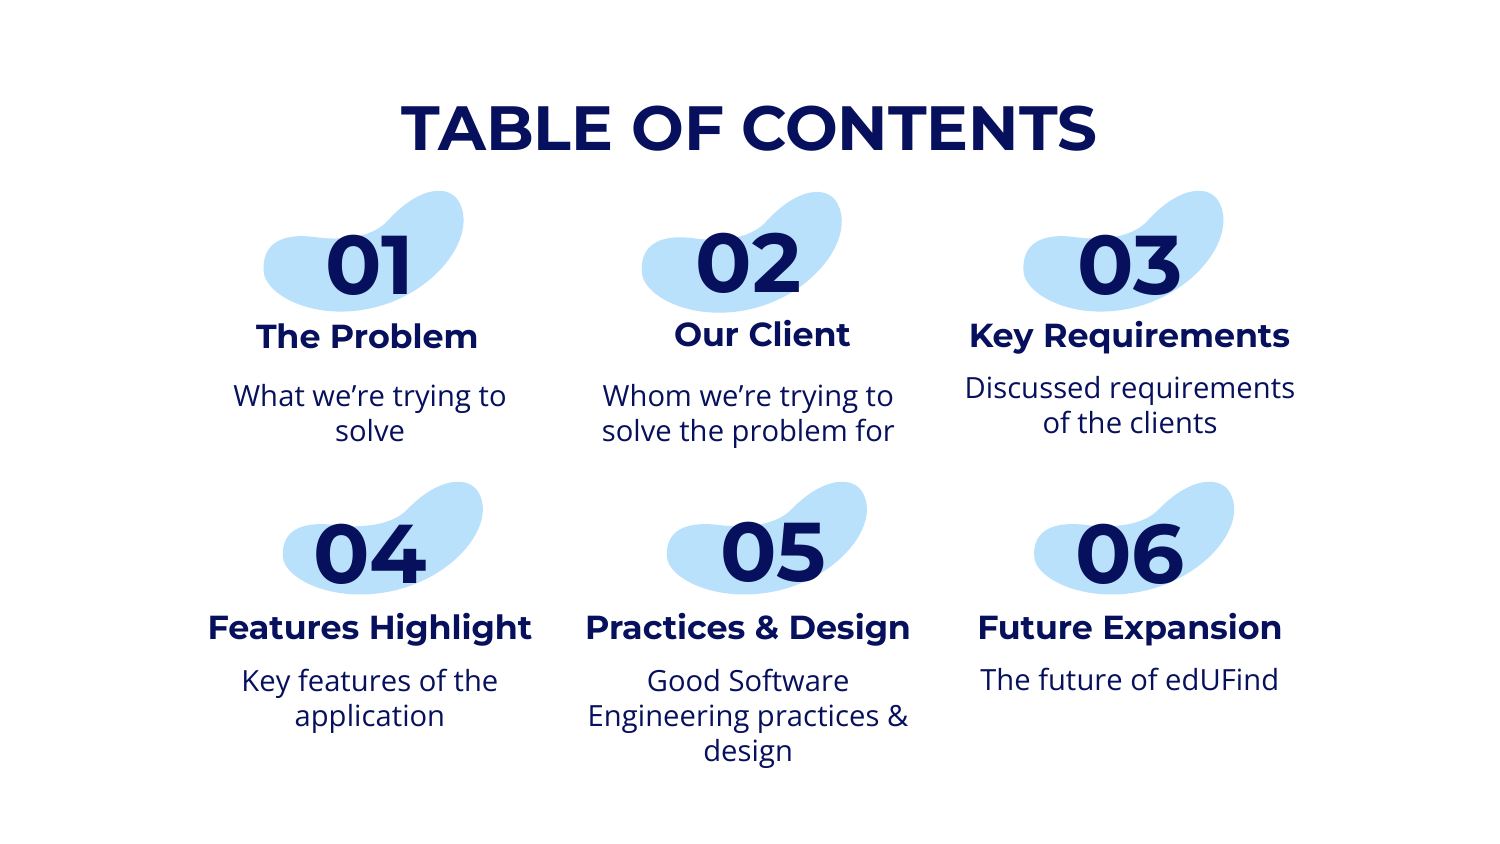

# TABLE OF CONTENTS
02
01
03
Our Client
Key Requirements
The Problem
Discussed requirements of the clients

What we’re trying to solve

Whom we’re trying to solve the problem for

05
04
06
Future Expansion
Features Highlight
Practices & Design
The future of edUFind

Key features of the application

Good Software Engineering practices & design